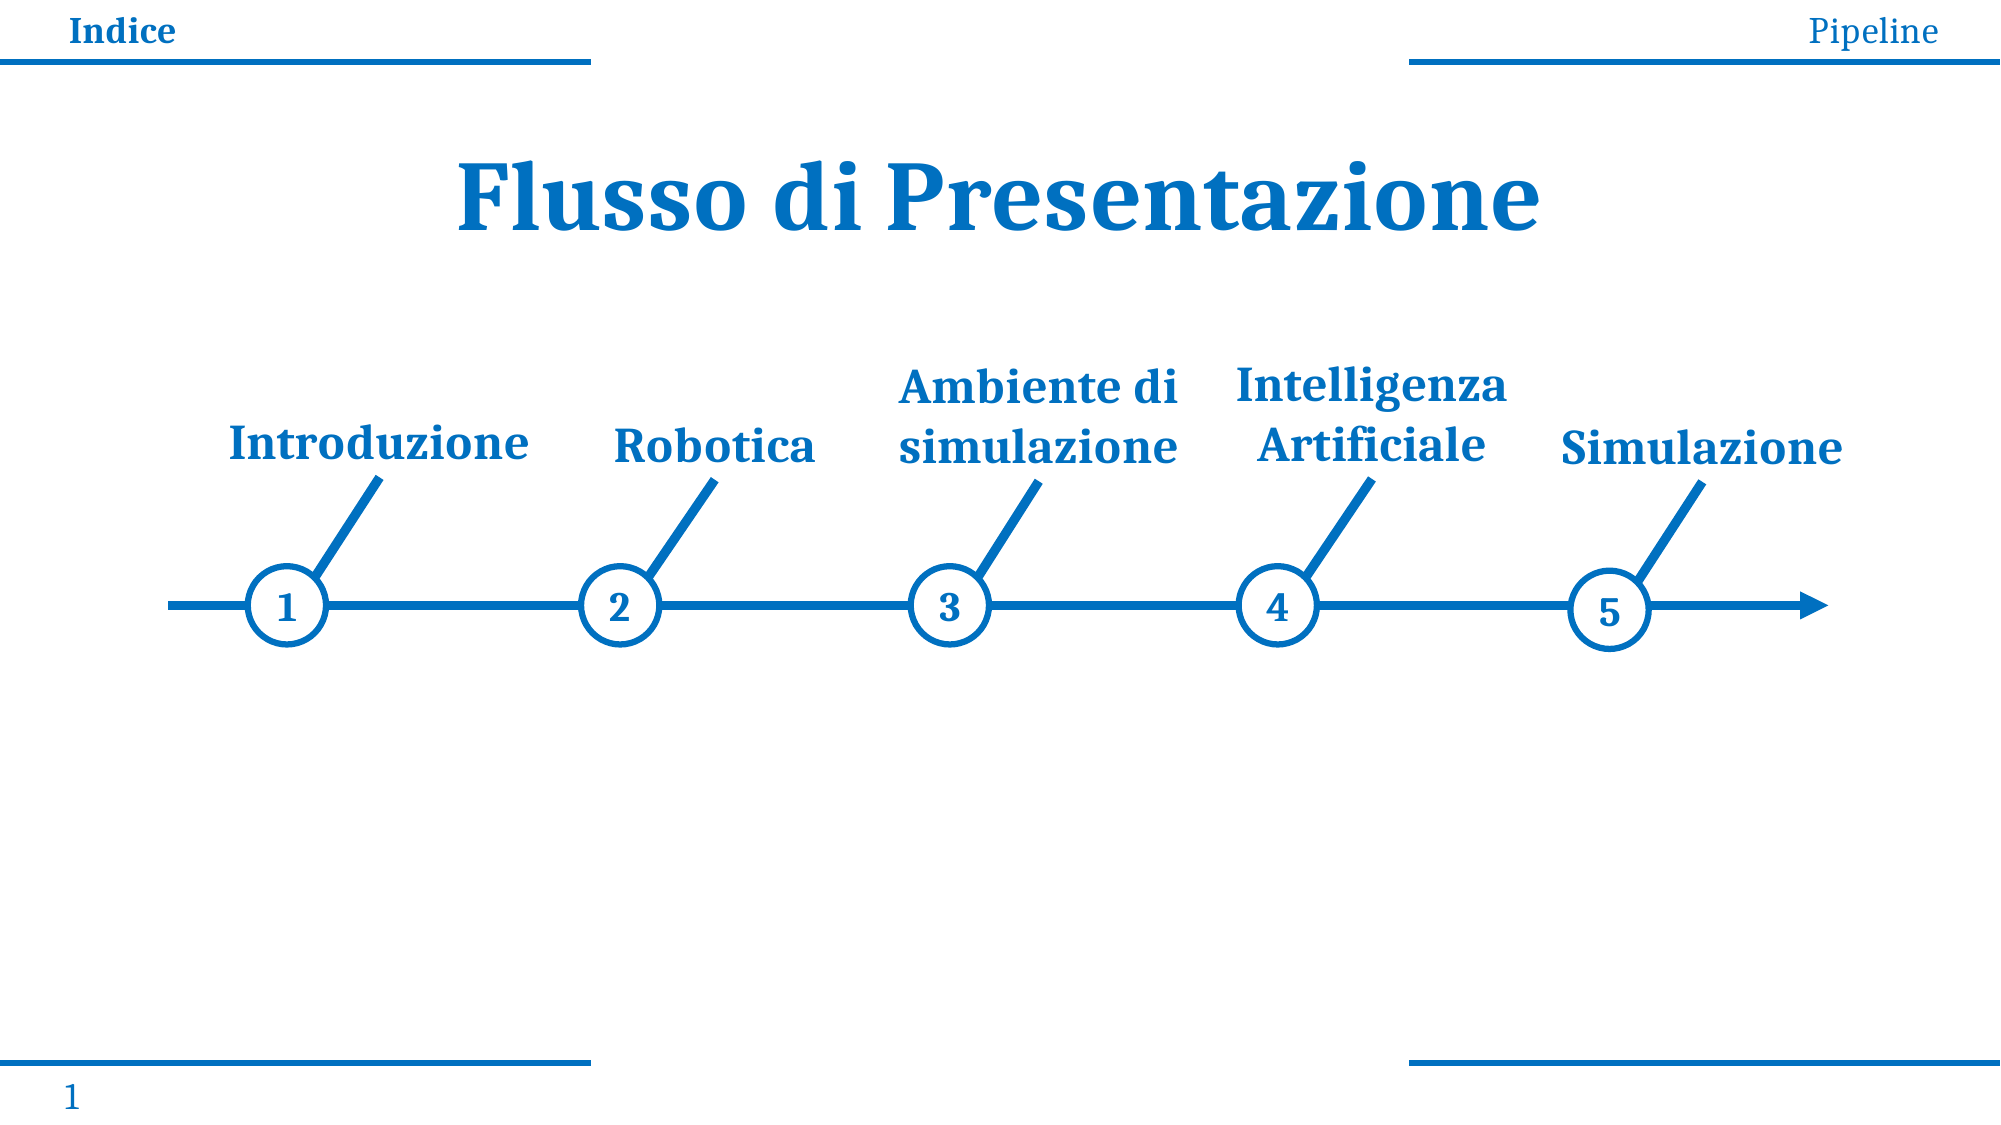

Indice
Pipeline
Flusso di Presentazione
Intelligenza Artificiale
Ambiente di simulazione
Introduzione
Robotica
Simulazione
1
2
3
4
5
1